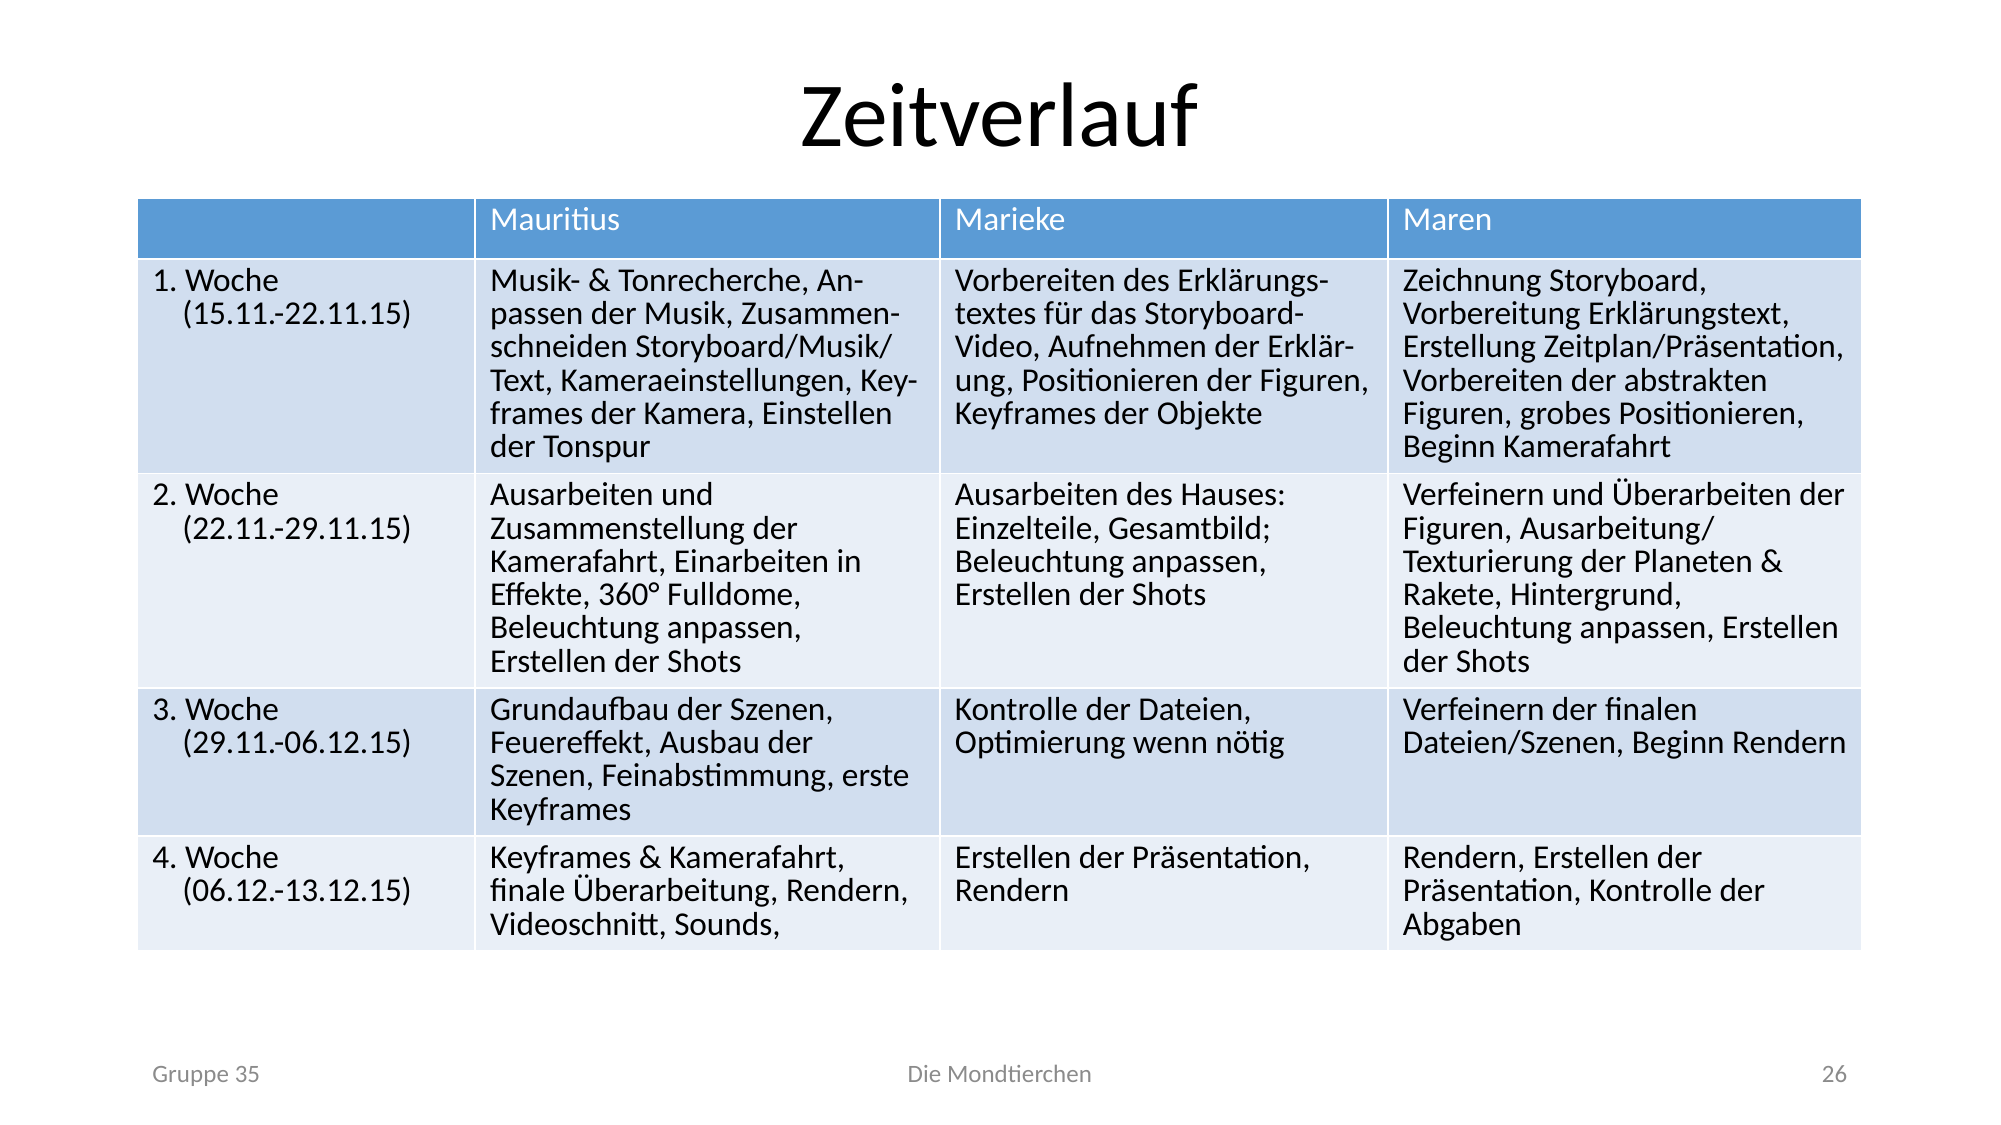

# Zeitverlauf
|  | Mauritius | Marieke | Maren |
| --- | --- | --- | --- |
| 1. Woche (15.11.-22.11.15) | Musik- & Tonrecherche, An-passen der Musik, Zusammen-schneiden Storyboard/Musik/ Text, Kameraeinstellungen, Key-frames der Kamera, Einstellen der Tonspur | Vorbereiten des Erklärungs-textes für das Storyboard-Video, Aufnehmen der Erklär-ung, Positionieren der Figuren, Keyframes der Objekte | Zeichnung Storyboard, Vorbereitung Erklärungstext, Erstellung Zeitplan/Präsentation, Vorbereiten der abstrakten Figuren, grobes Positionieren, Beginn Kamerafahrt |
| 2. Woche (22.11.-29.11.15) | Ausarbeiten und Zusammenstellung der Kamerafahrt, Einarbeiten in Effekte, 360° Fulldome, Beleuchtung anpassen, Erstellen der Shots | Ausarbeiten des Hauses: Einzelteile, Gesamtbild; Beleuchtung anpassen, Erstellen der Shots | Verfeinern und Überarbeiten der Figuren, Ausarbeitung/ Texturierung der Planeten & Rakete, Hintergrund, Beleuchtung anpassen, Erstellen der Shots |
| 3. Woche (29.11.-06.12.15) | Grundaufbau der Szenen, Feuereffekt, Ausbau der Szenen, Feinabstimmung, erste Keyframes | Kontrolle der Dateien, Optimierung wenn nötig | Verfeinern der finalen Dateien/Szenen, Beginn Rendern |
| 4. Woche (06.12.-13.12.15) | Keyframes & Kamerafahrt, finale Überarbeitung, Rendern, Videoschnitt, Sounds, | Erstellen der Präsentation, Rendern | Rendern, Erstellen der Präsentation, Kontrolle der Abgaben |
Gruppe 35
Die Mondtierchen
26